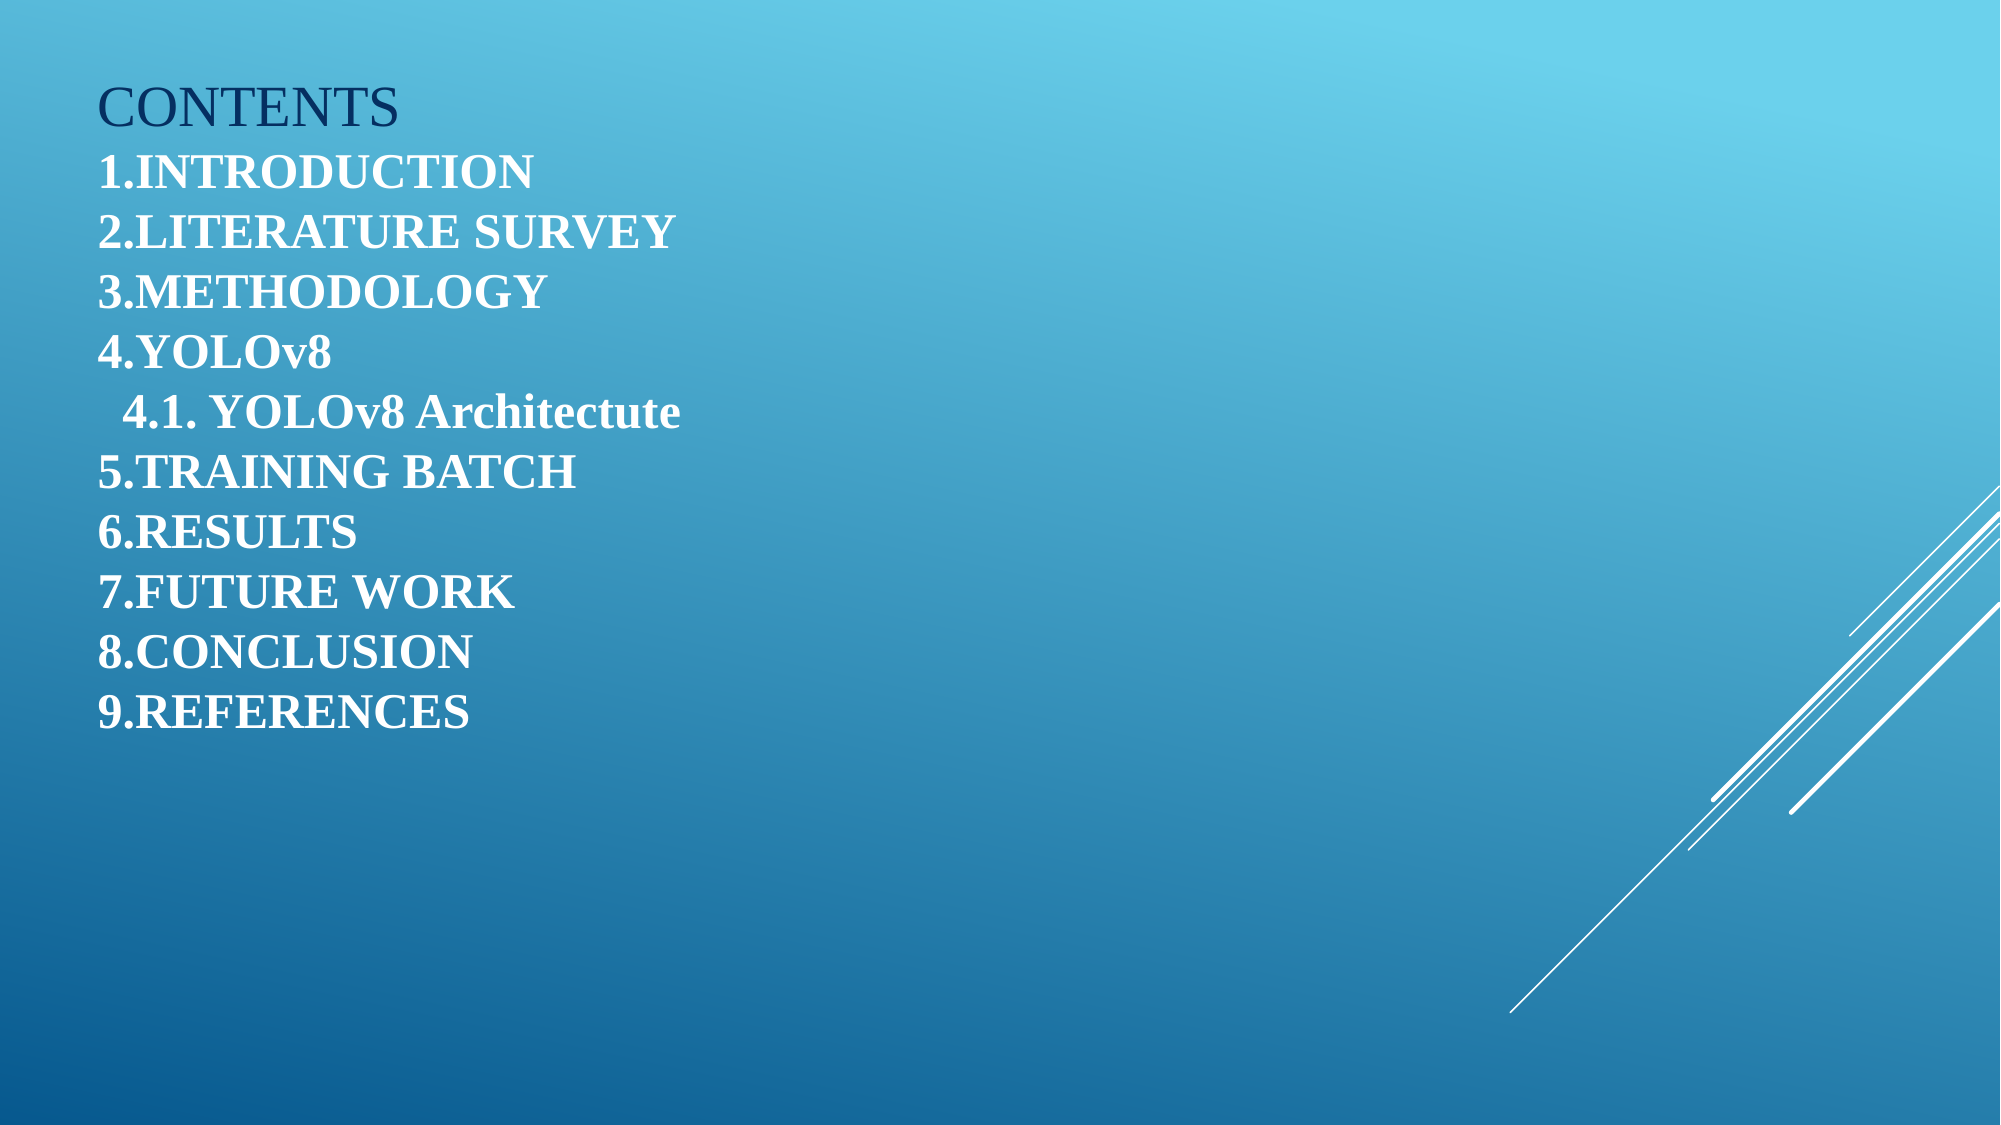

CONTENTS
1.INTRODUCTION
2.LITERATURE SURVEY
3.METHODOLOGY
4.YOLOv8
  4.1. YOLOv8 Architectute
5.TRAINING BATCH
6.RESULTS
7.FUTURE WORK
8.CONCLUSION
9.REFERENCES

2